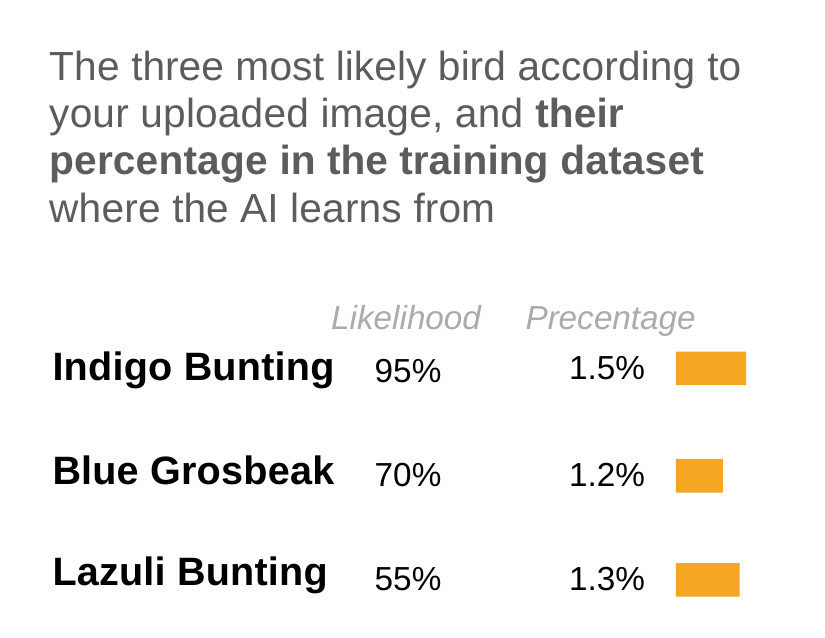

# The three most likely bird according to  your uploaded image, and their  percentage in the training dataset  where the AI learns from
Likelihood
Precentage
Indigo Bunting
1.5%
95%

Blue Grosbeak
70%
1.2%

Lazuli Bunting
55%
1.3%